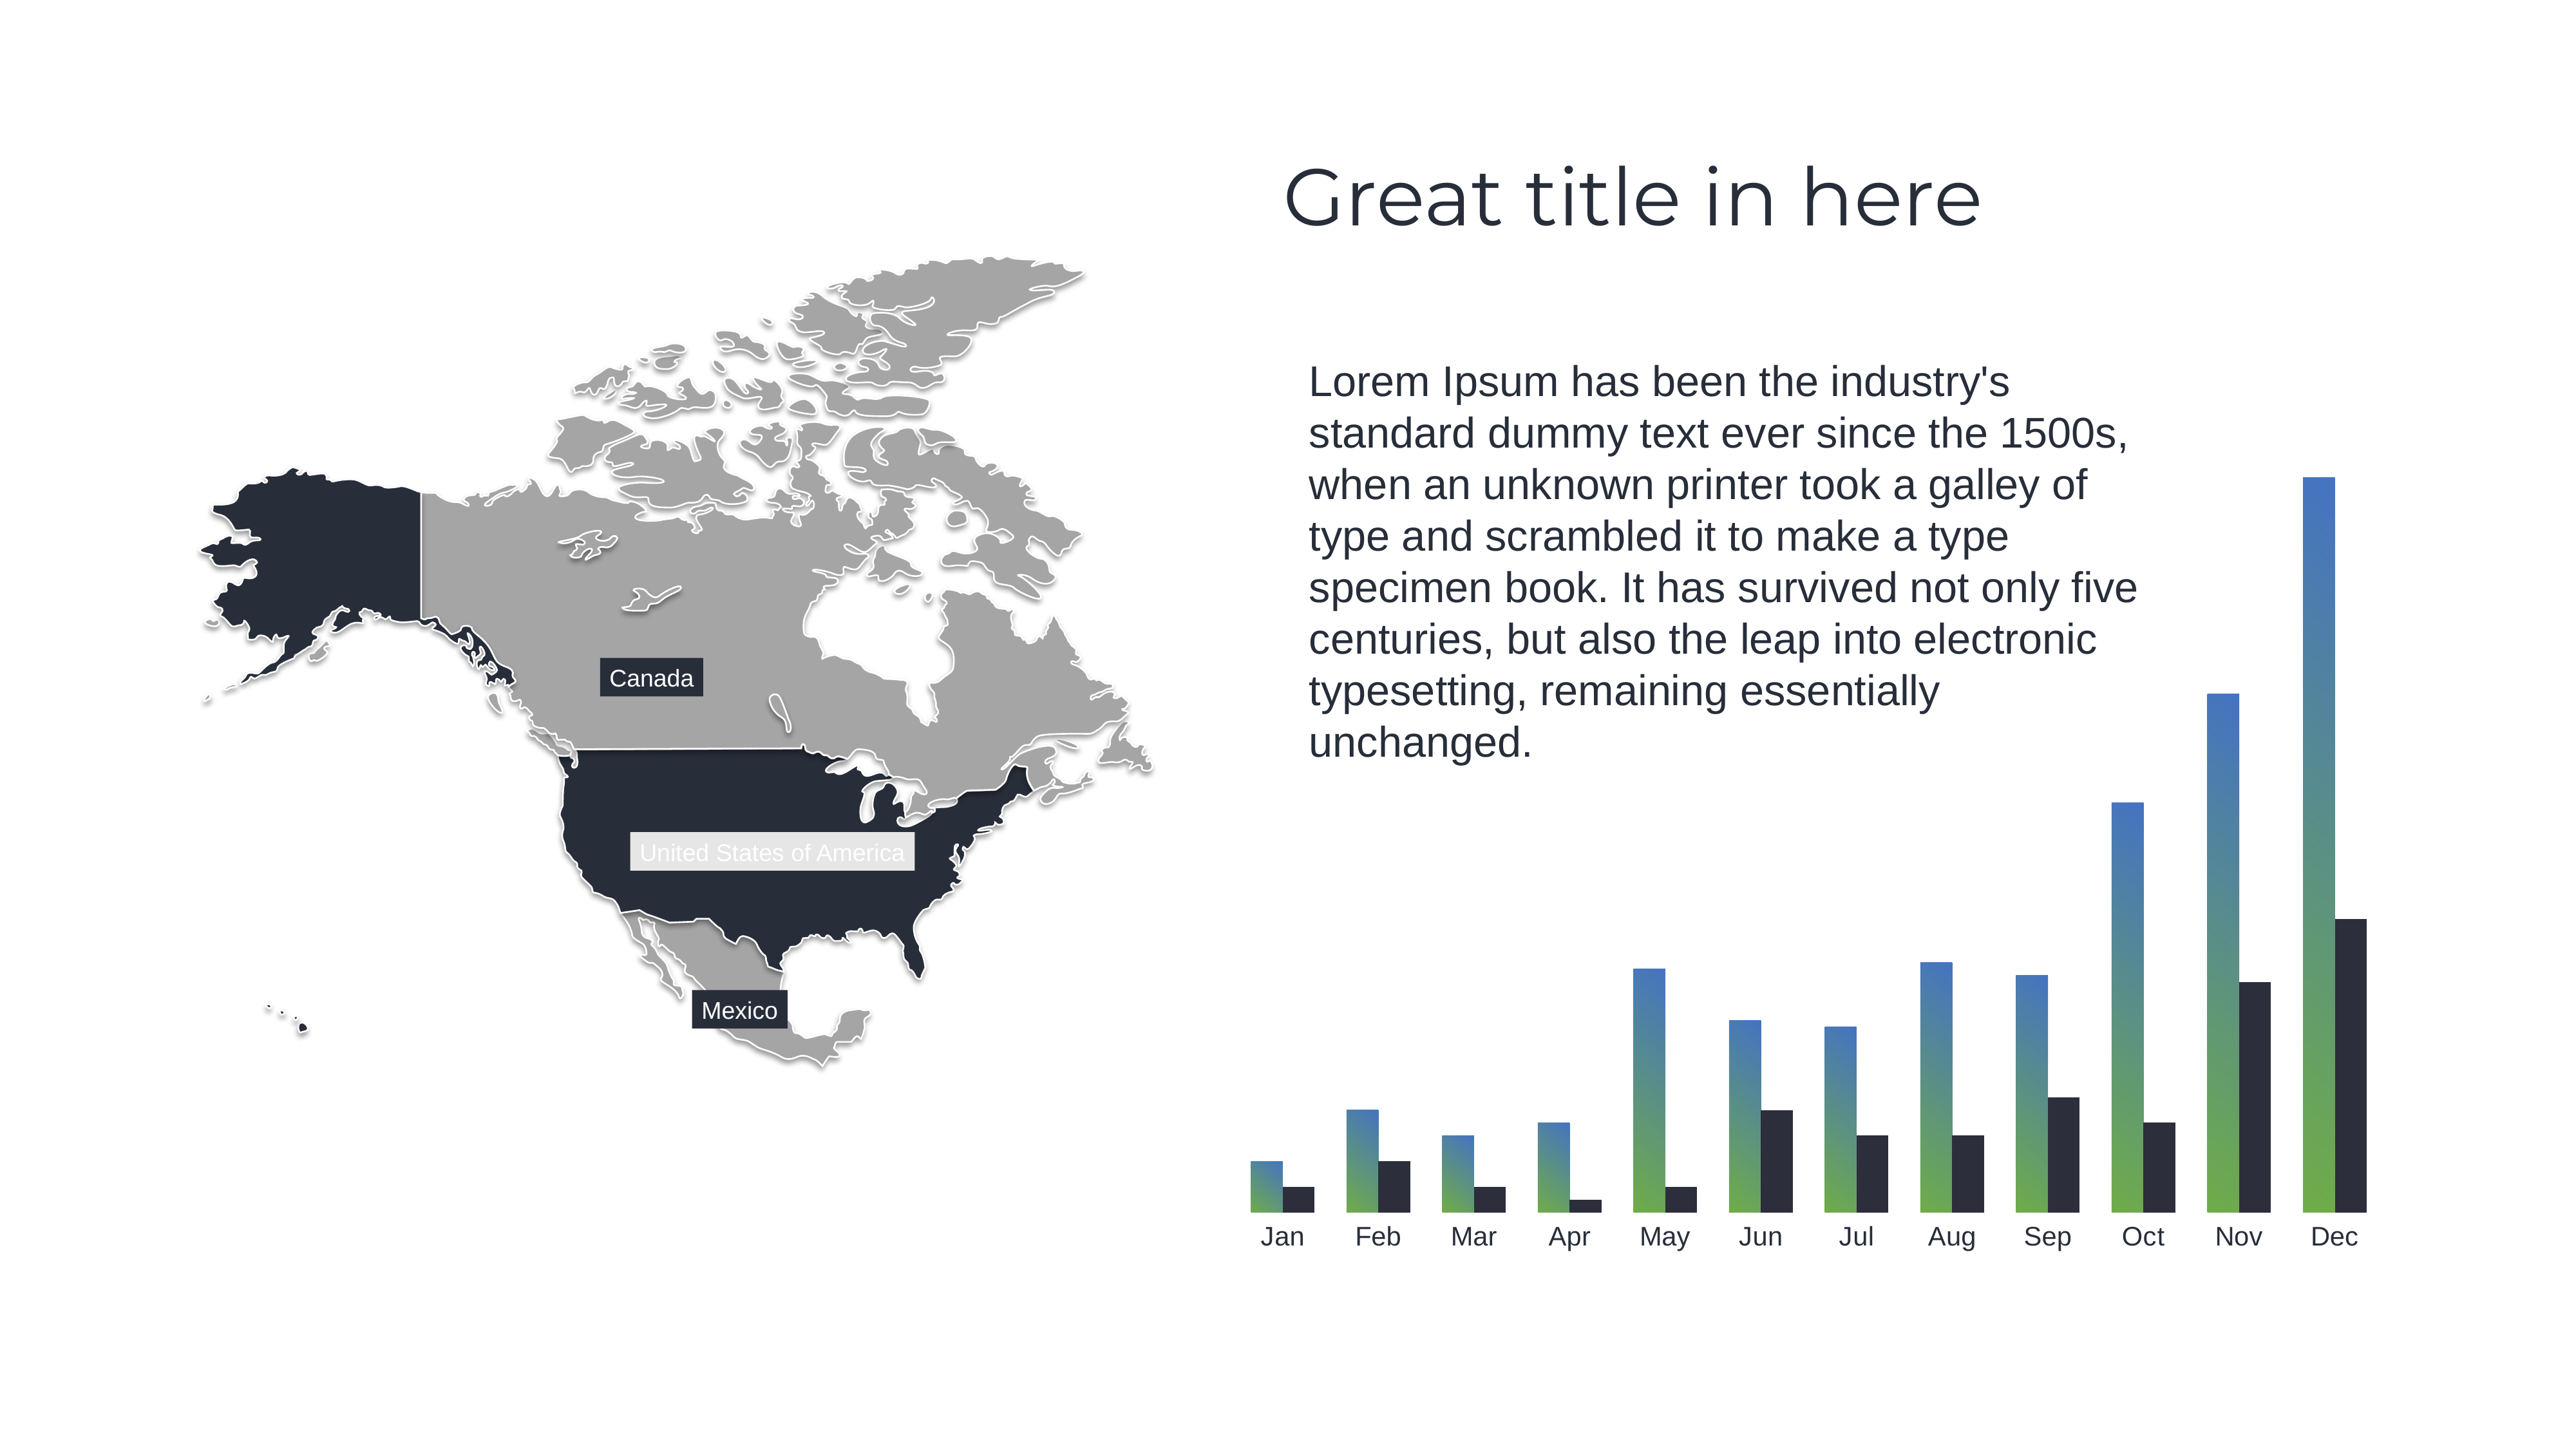

Great title in here

Lorem Ipsum has been the industry's standard dummy text ever since the 1500s, when an unknown printer took a galley of type and scrambled it to make a type specimen book. It has survived not only five centuries, but also the leap into electronic typesetting, remaining essentially unchanged.

### Chart

| Category | Series One | Series Two |
|---|---|---|
| Jan | 40.0 | 20.0 |
| Feb | 80.0 | 40.0 |
| Mar | 60.0 | 20.0 |
| Apr | 70.0 | 10.0 |
| May | 190.0 | 20.0 |
| Jun | 150.0 | 80.0 |
| Jul | 145.0 | 60.0 |
| Aug | 195.0 | 60.0 |
| Sep | 185.0 | 90.0 |
| Oct | 320.0 | 70.0 |
| Nov | 405.0 | 180.0 |
| Dec | 574.0 | 229.0 |

Canada

United States of America

Mexico